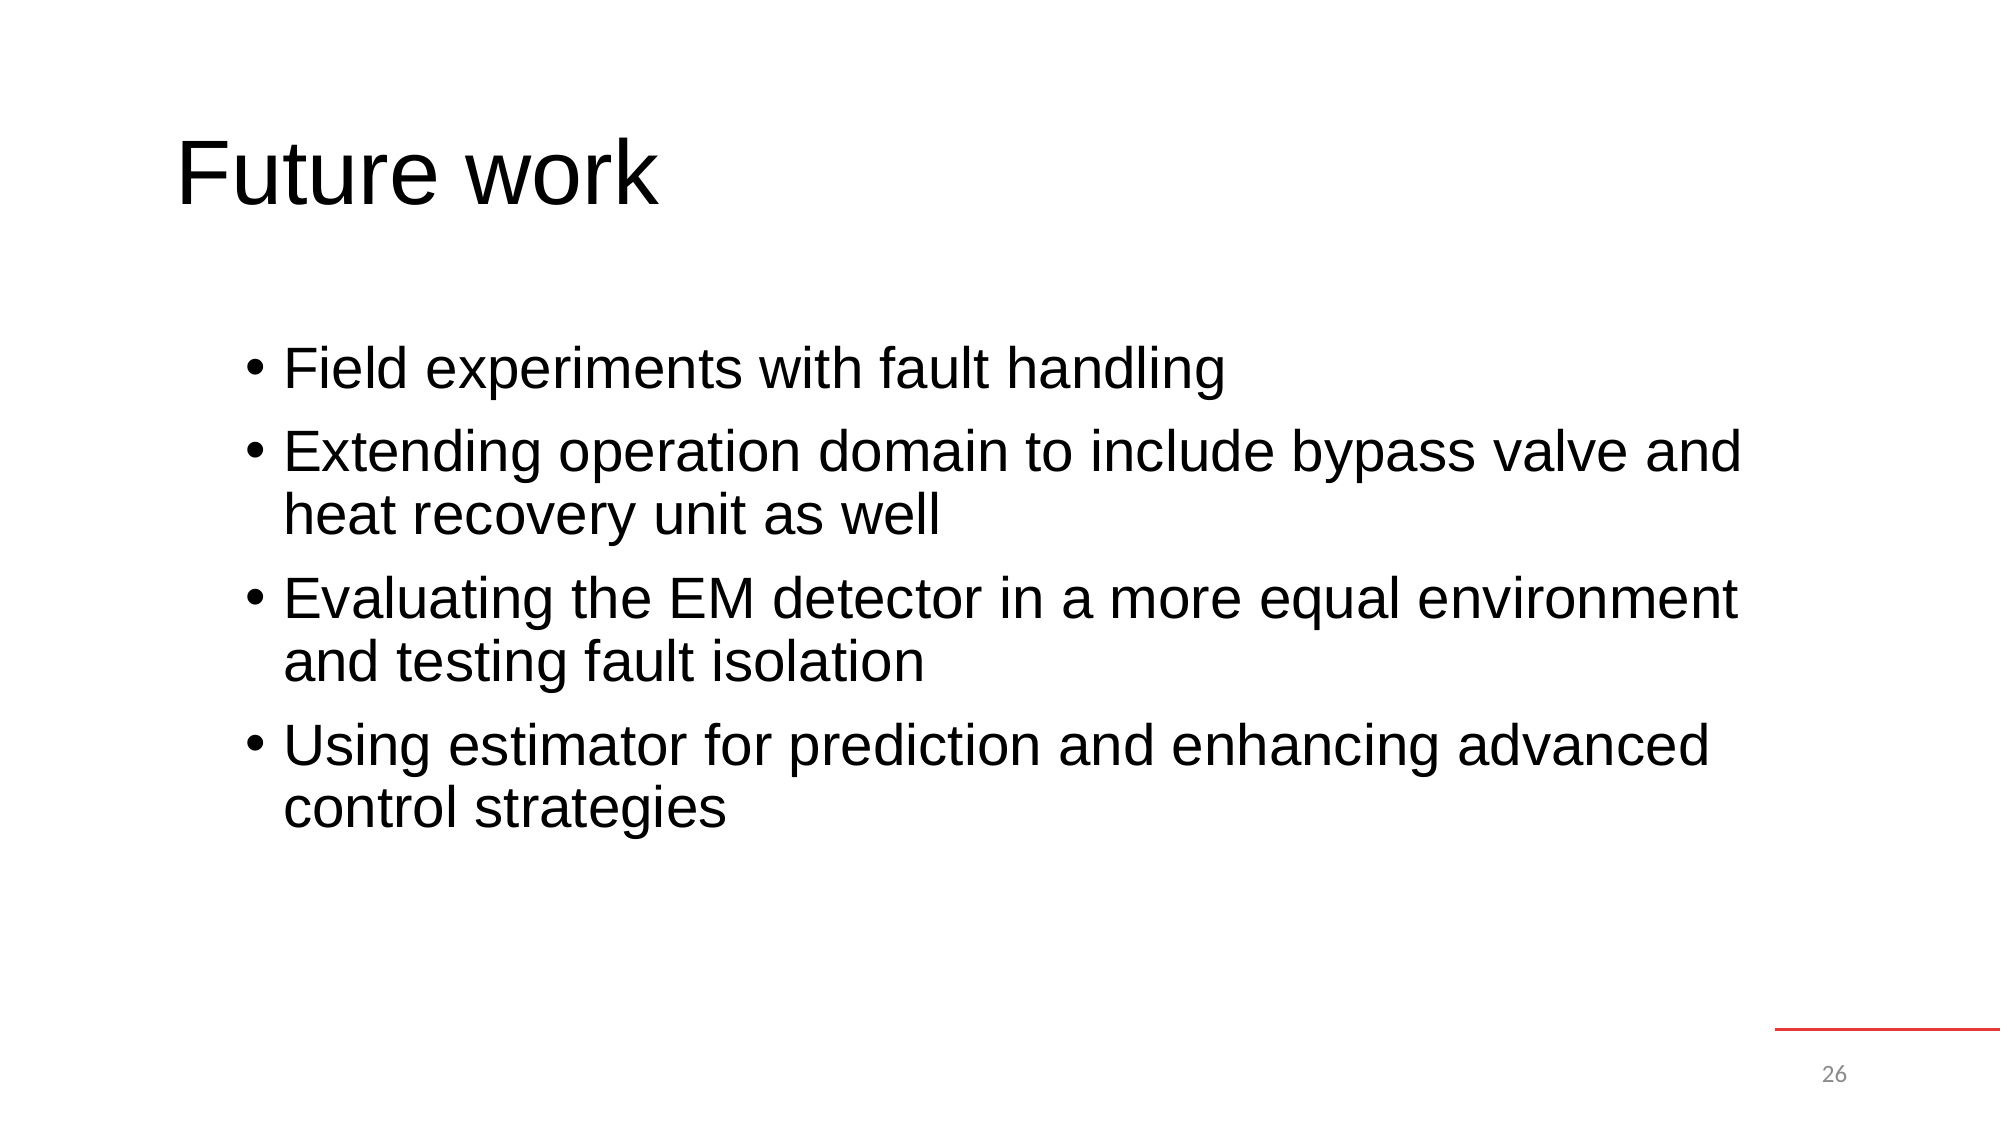

# Future work
Field experiments with fault handling
Extending operation domain to include bypass valve and heat recovery unit as well
Evaluating the EM detector in a more equal environment and testing fault isolation
Using estimator for prediction and enhancing advanced control strategies

26